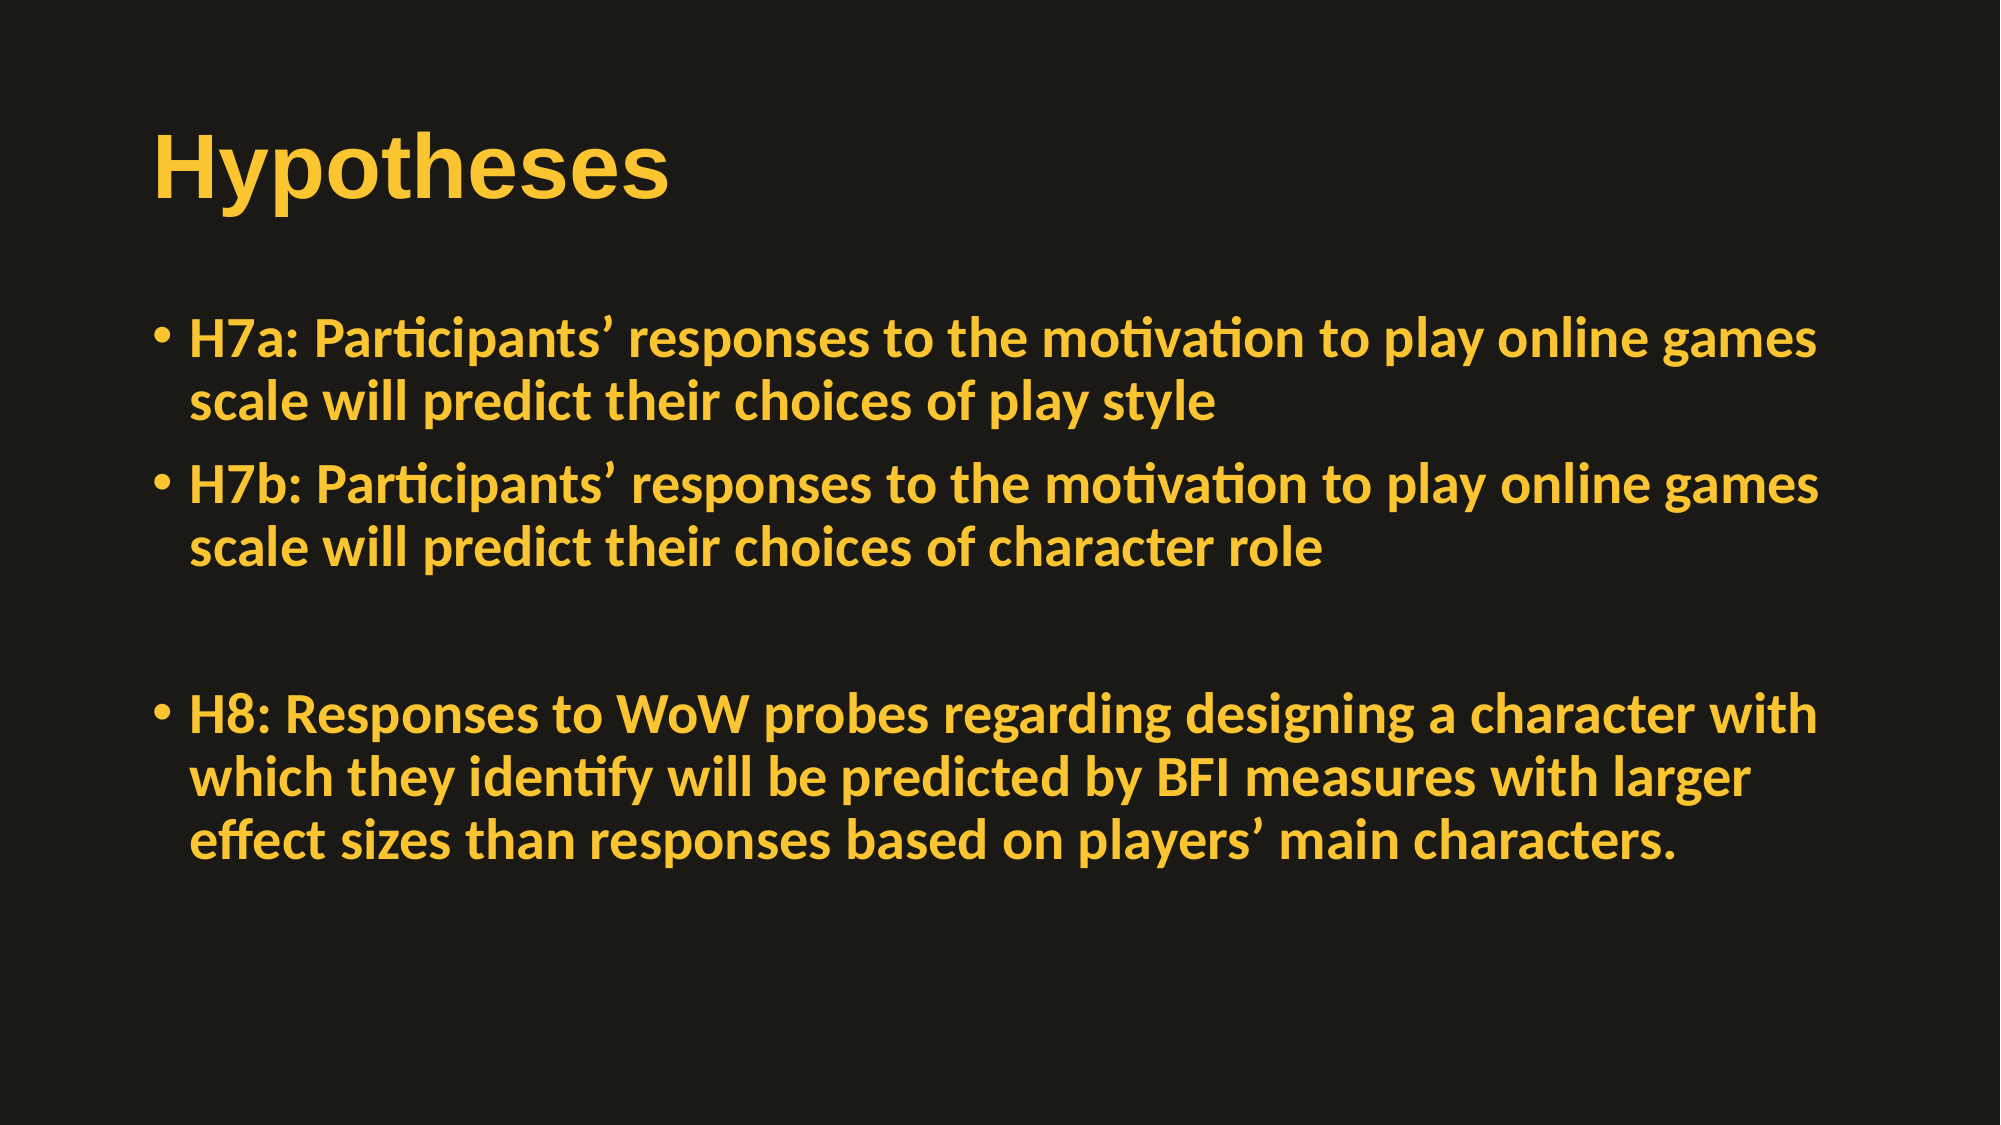

# Hypotheses
H7a: Participants’ responses to the motivation to play online games scale will predict their choices of play style
H7b: Participants’ responses to the motivation to play online games scale will predict their choices of character role

H8: Responses to WoW probes regarding designing a character with which they identify will be predicted by BFI measures with larger effect sizes than responses based on players’ main characters.